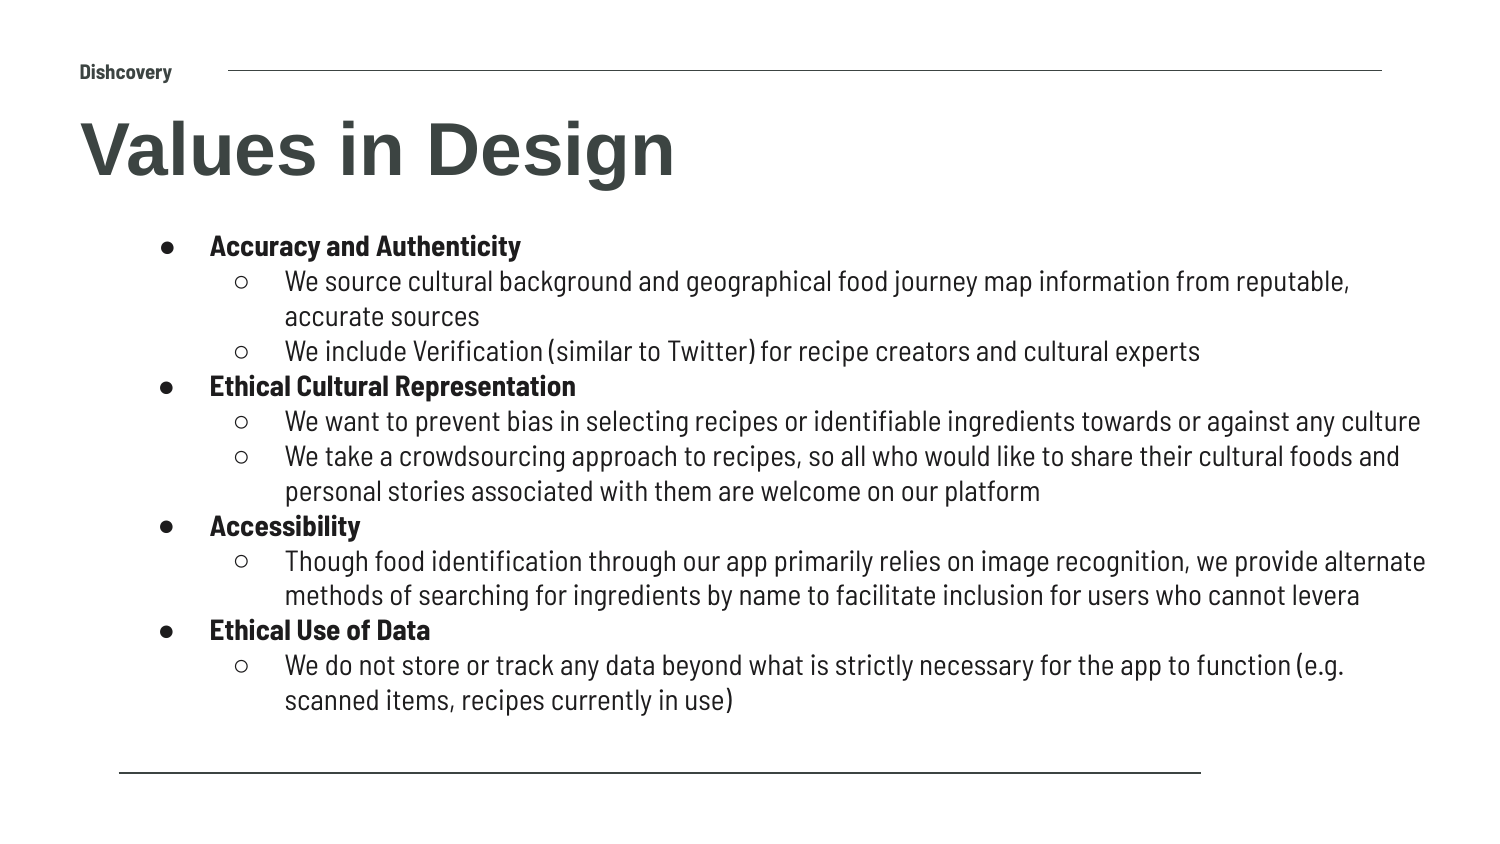

Dishcovery
Values in Design
# Accuracy and Authenticity
We source cultural background and geographical food journey map information from reputable, accurate sources
We include Verification (similar to Twitter) for recipe creators and cultural experts
Ethical Cultural Representation
We want to prevent bias in selecting recipes or identifiable ingredients towards or against any culture
We take a crowdsourcing approach to recipes, so all who would like to share their cultural foods and personal stories associated with them are welcome on our platform
Accessibility
Though food identification through our app primarily relies on image recognition, we provide alternate methods of searching for ingredients by name to facilitate inclusion for users who cannot levera
Ethical Use of Data
We do not store or track any data beyond what is strictly necessary for the app to function (e.g. scanned items, recipes currently in use)